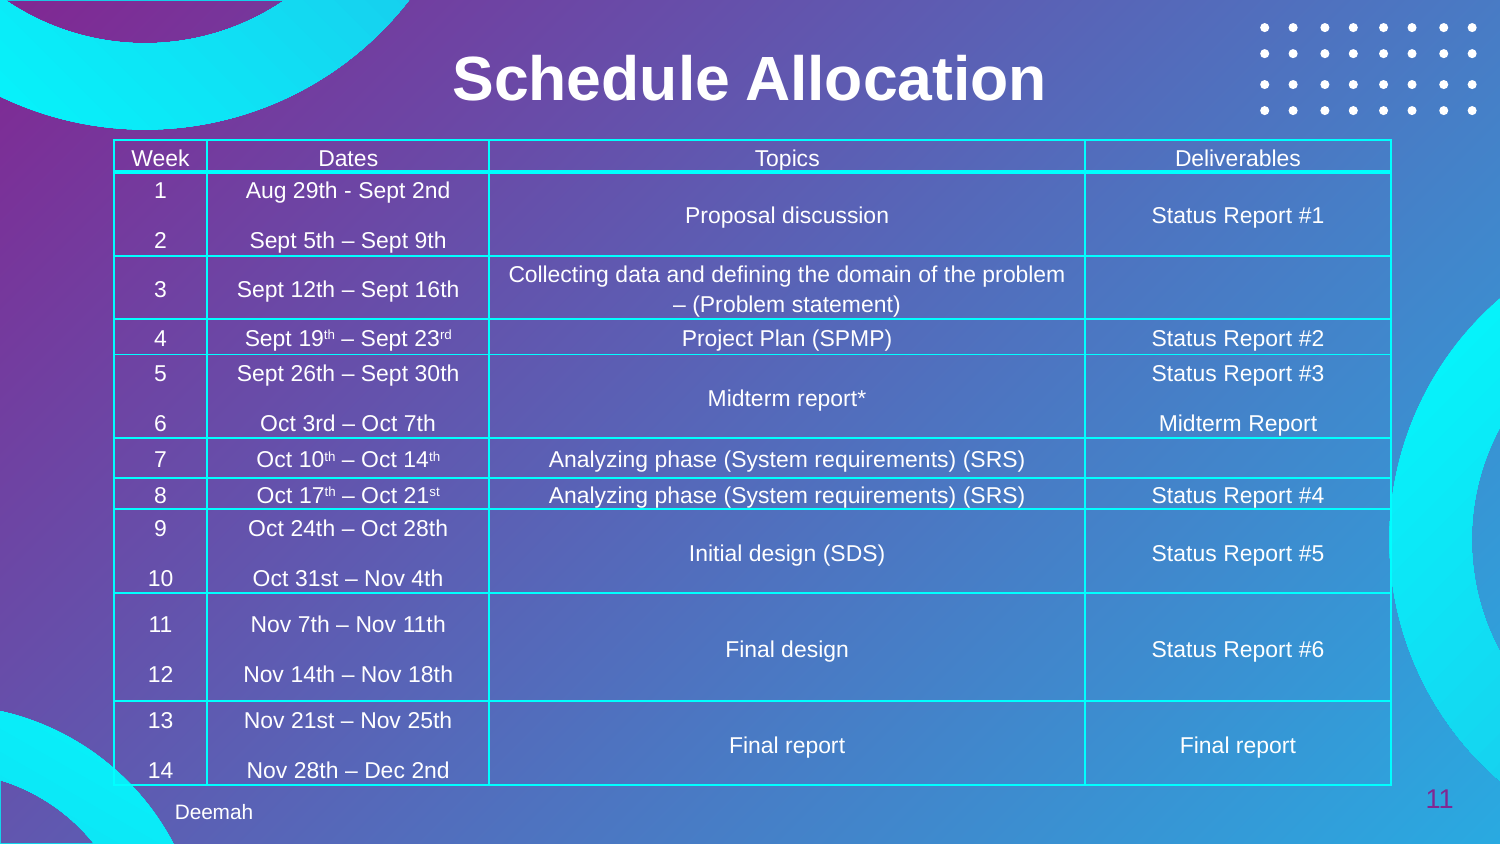

# Schedule Allocation
| Week | Dates | Topics | Deliverables |
| --- | --- | --- | --- |
| 1 2 | Aug 29th - Sept 2nd Sept 5th – Sept 9th | Proposal discussion | Status Report #1 |
| 3 | Sept 12th – Sept 16th | Collecting data and defining the domain of the problem – (Problem statement) |  |
| 4 | Sept 19th – Sept 23rd | Project Plan (SPMP) | Status Report #2 |
| 5 6 | Sept 26th – Sept 30th Oct 3rd – Oct 7th | Midterm report\* | Status Report #3 Midterm Report |
| 7 | Oct 10th – Oct 14th | Analyzing phase (System requirements) (SRS) |  |
| 8 | Oct 17th – Oct 21st | Analyzing phase (System requirements) (SRS) | Status Report #4 |
| 9 10 | Oct 24th – Oct 28th Oct 31st – Nov 4th | Initial design (SDS) | Status Report #5 |
| 11 12 | Nov 7th – Nov 11th Nov 14th – Nov 18th | Final design | Status Report #6 |
| 13 14 | Nov 21st – Nov 25th Nov 28th – Dec 2nd | Final report | Final report |
11
Deemah